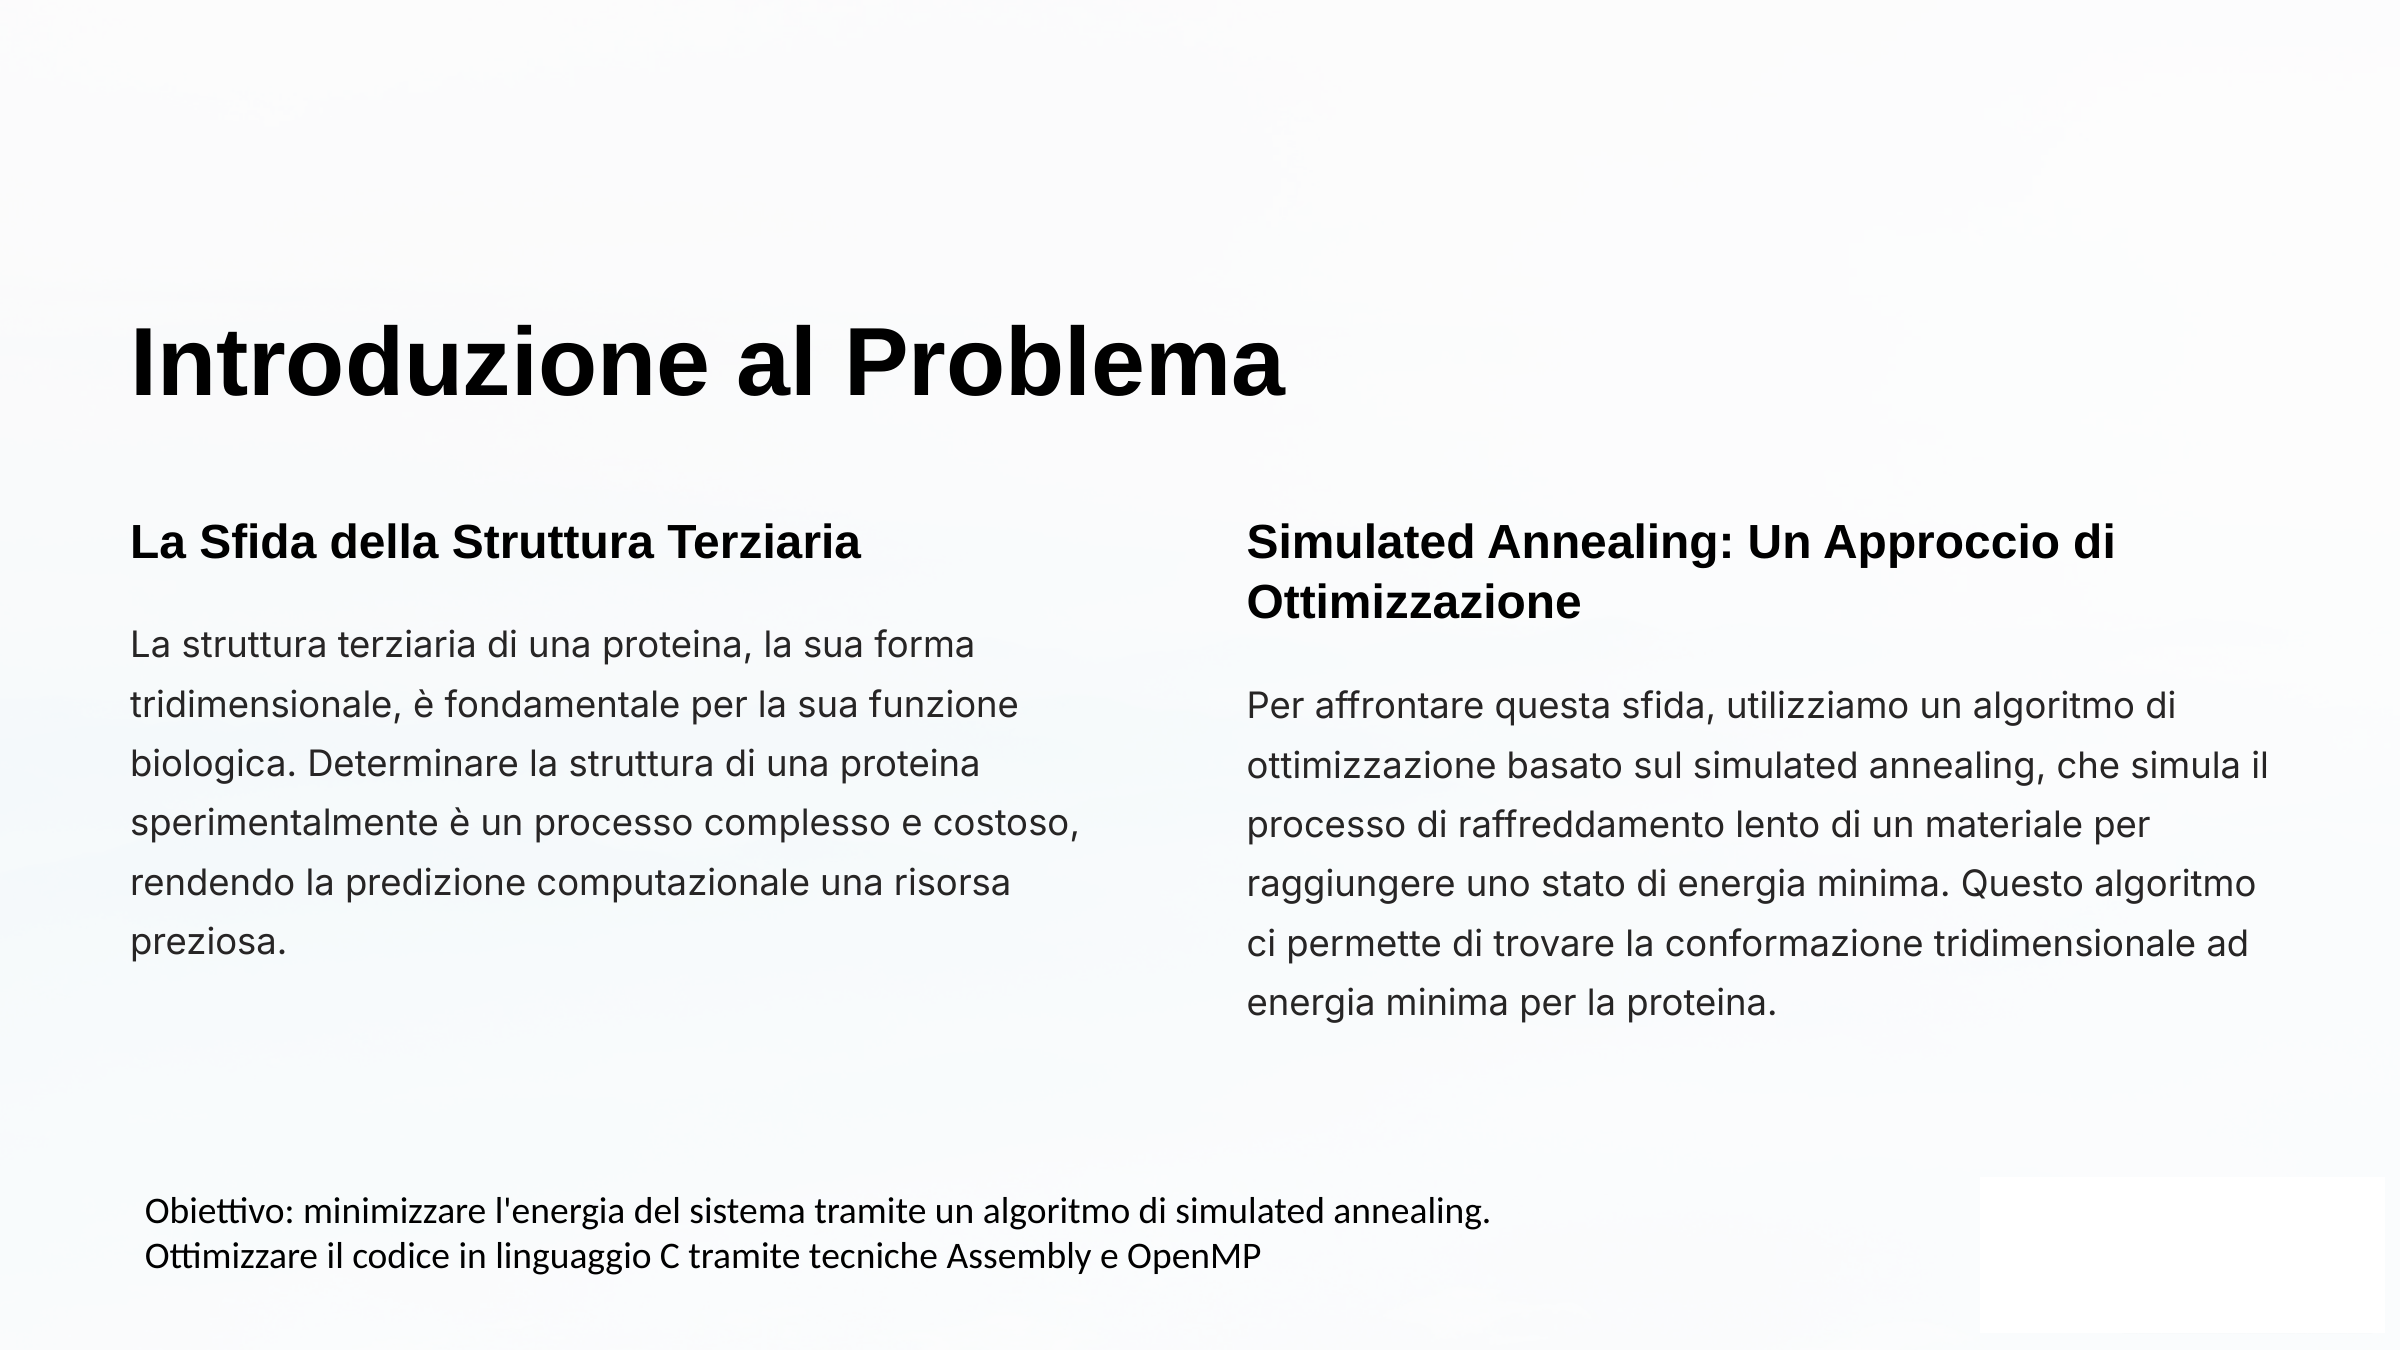

Introduzione al Problema
La Sfida della Struttura Terziaria
Simulated Annealing: Un Approccio di Ottimizzazione
La struttura terziaria di una proteina, la sua forma tridimensionale, è fondamentale per la sua funzione biologica. Determinare la struttura di una proteina sperimentalmente è un processo complesso e costoso, rendendo la predizione computazionale una risorsa preziosa.
Per affrontare questa sfida, utilizziamo un algoritmo di ottimizzazione basato sul simulated annealing, che simula il processo di raffreddamento lento di un materiale per raggiungere uno stato di energia minima. Questo algoritmo ci permette di trovare la conformazione tridimensionale ad energia minima per la proteina.
Obiettivo: minimizzare l'energia del sistema tramite un algoritmo di simulated annealing.
Ottimizzare il codice in linguaggio C tramite tecniche Assembly e OpenMP